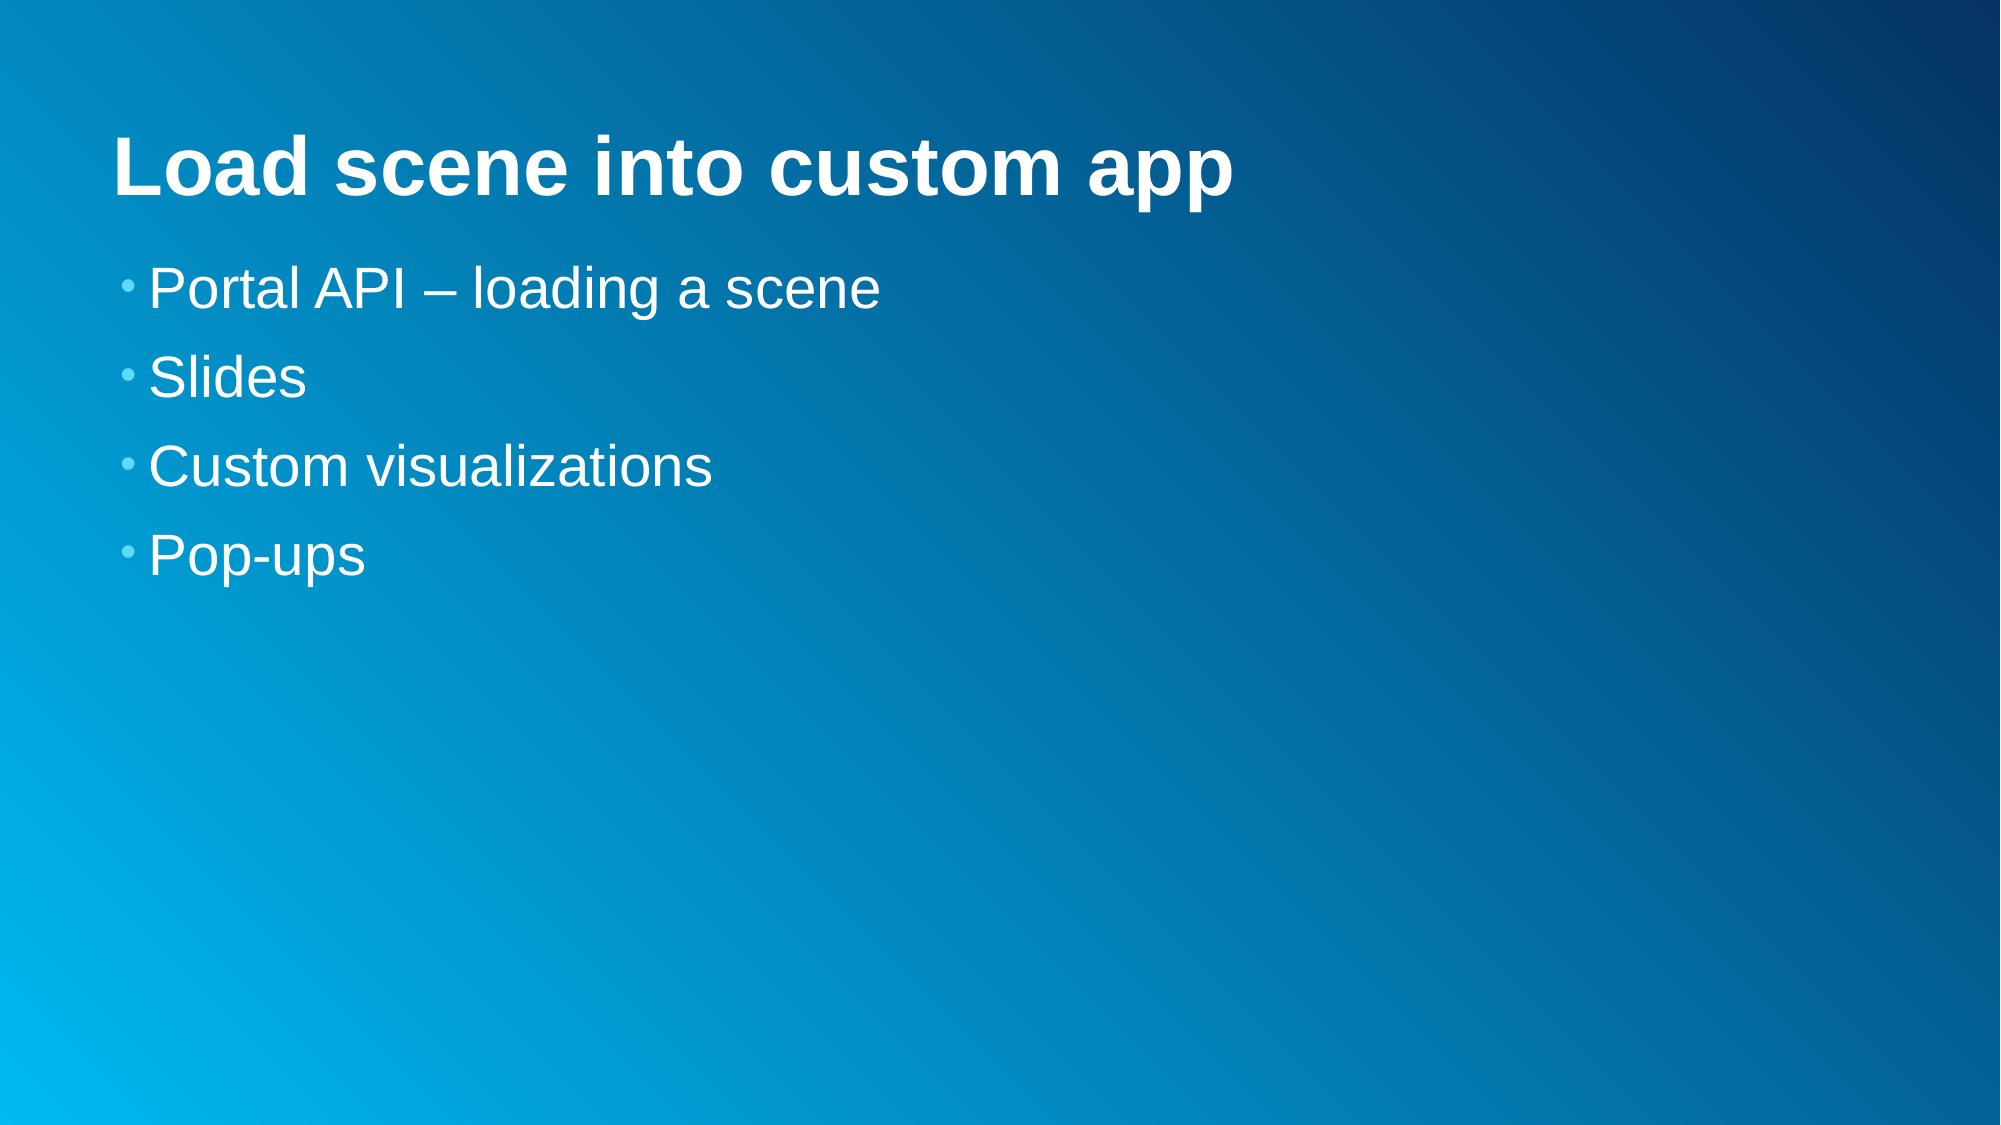

# Load scene into custom app
Portal API – loading a scene
Slides
Custom visualizations
Pop-ups